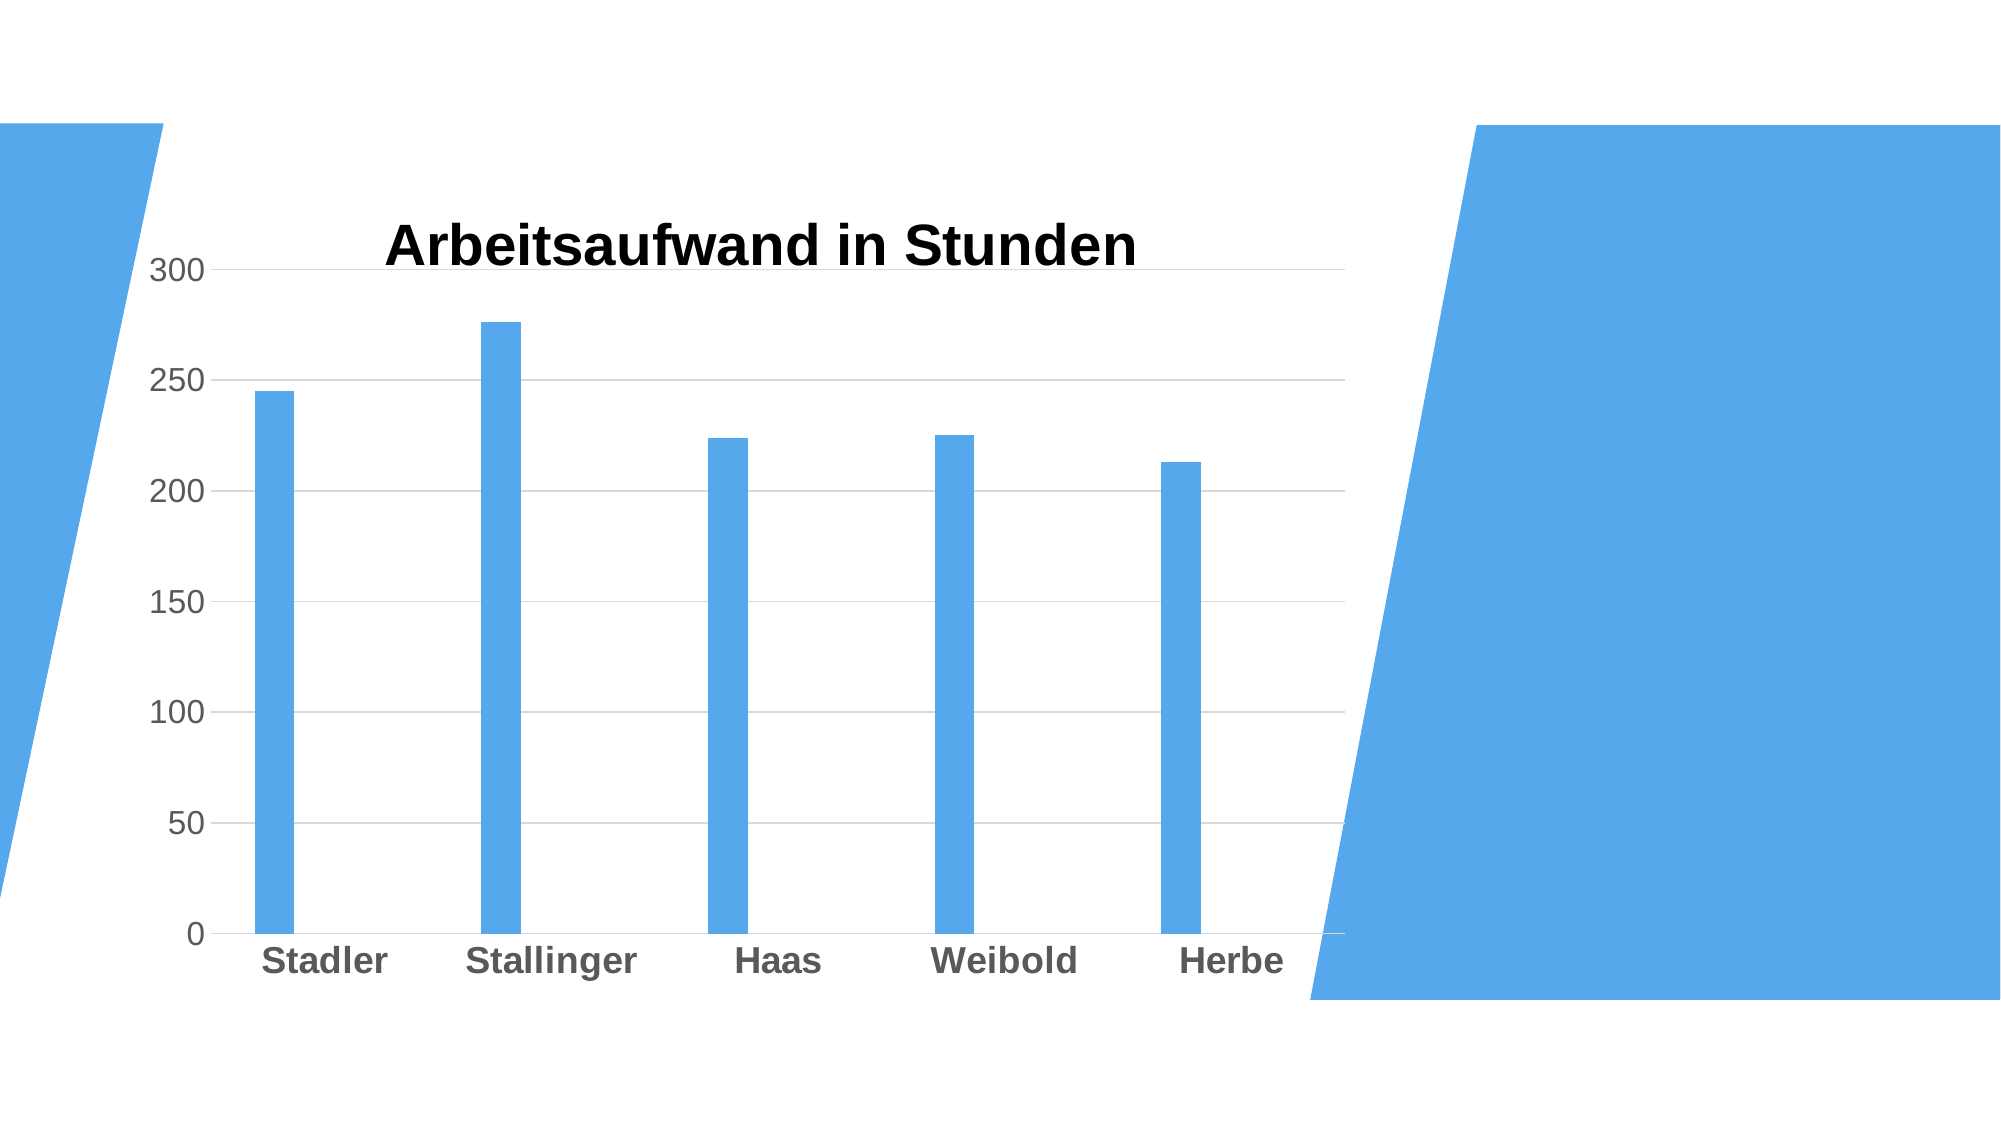

### Chart: Arbeitsaufwand in Stunden

| Category | Datenreihe 1 | Spalte2 | Spalte3 |
|---|---|---|---|
| Stadler | 245.0 | None | None |
| Stallinger | 276.0 | None | None |
| Haas | 224.0 | None | None |
| Weibold | 225.0 | None | None |
| Herbe | 213.0 | None | None |